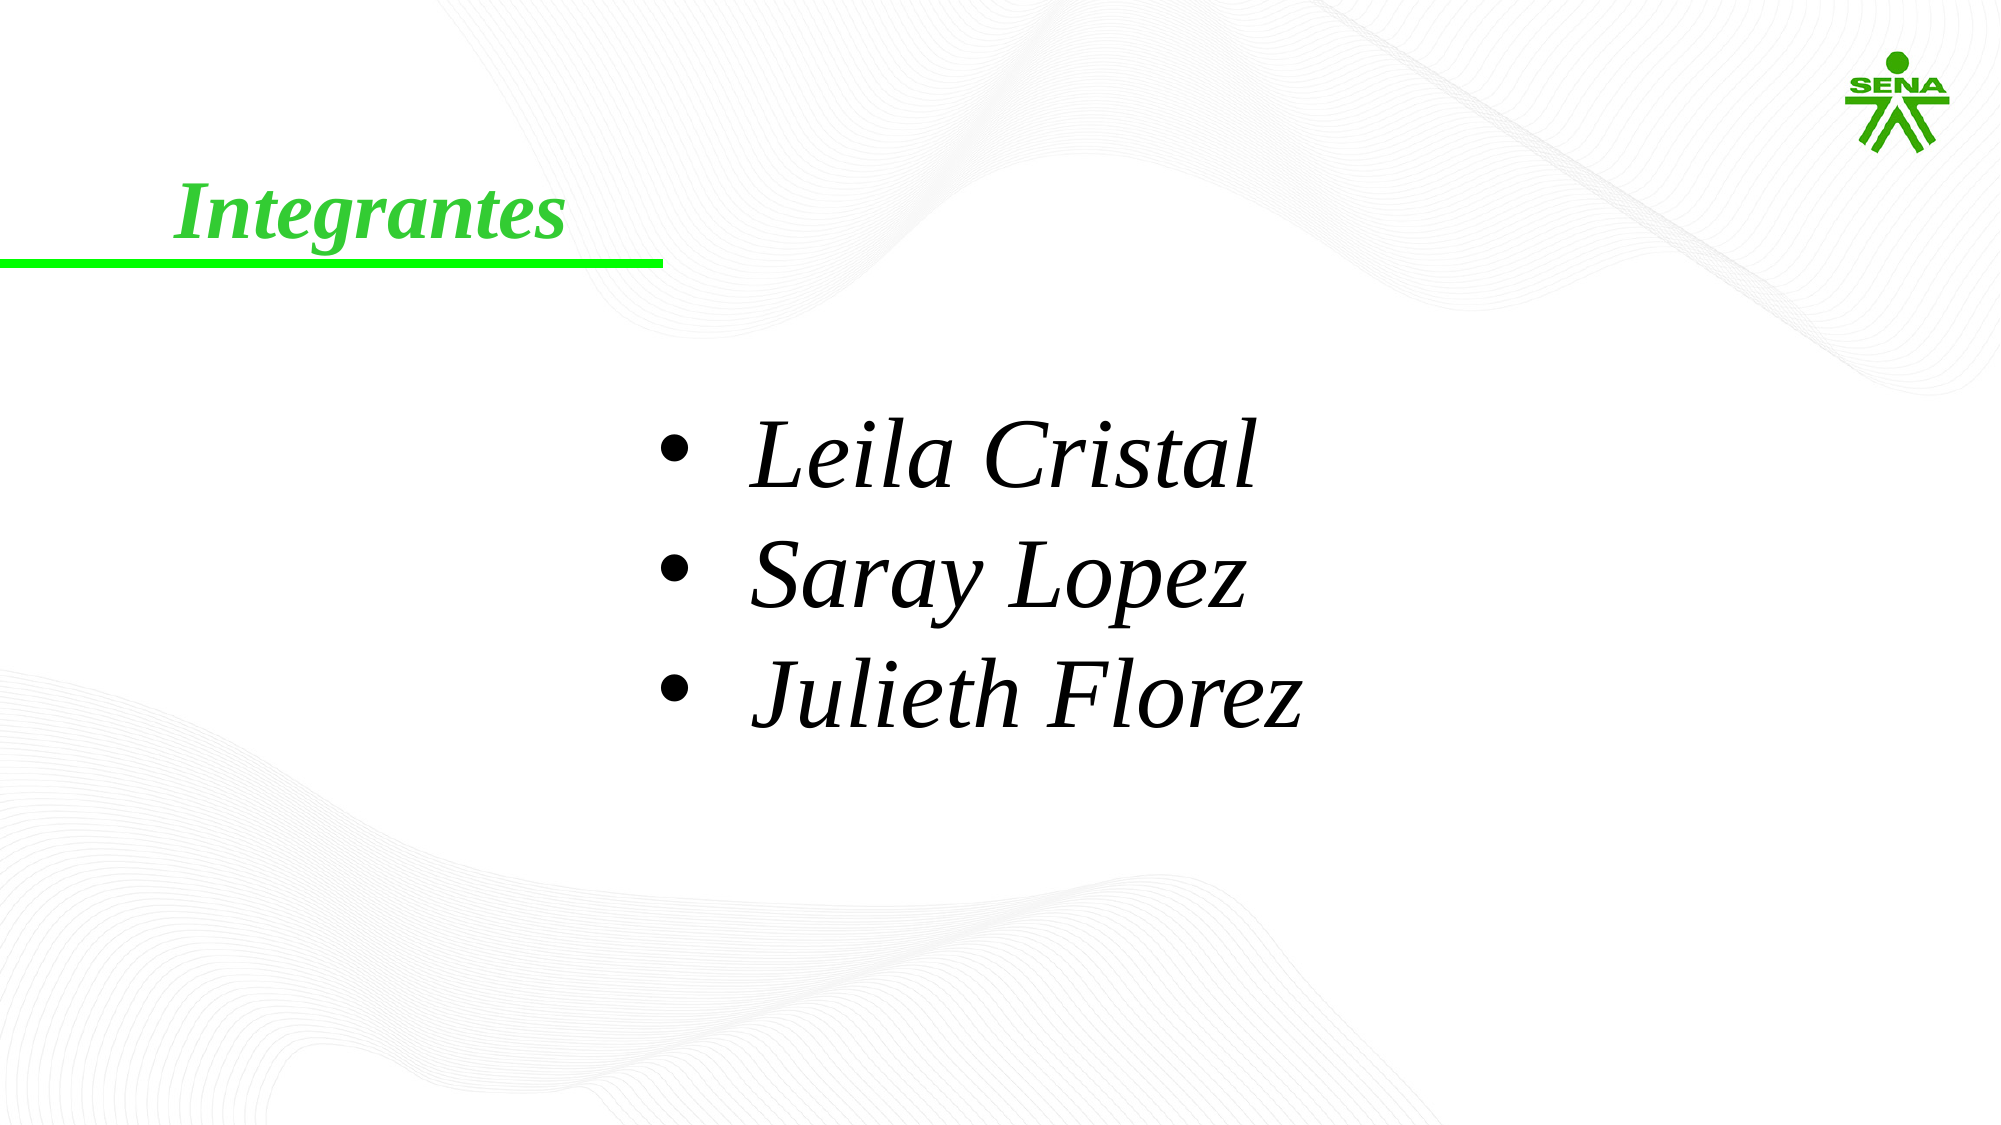

Integrantes
Leila Cristal
Saray Lopez
Julieth Florez